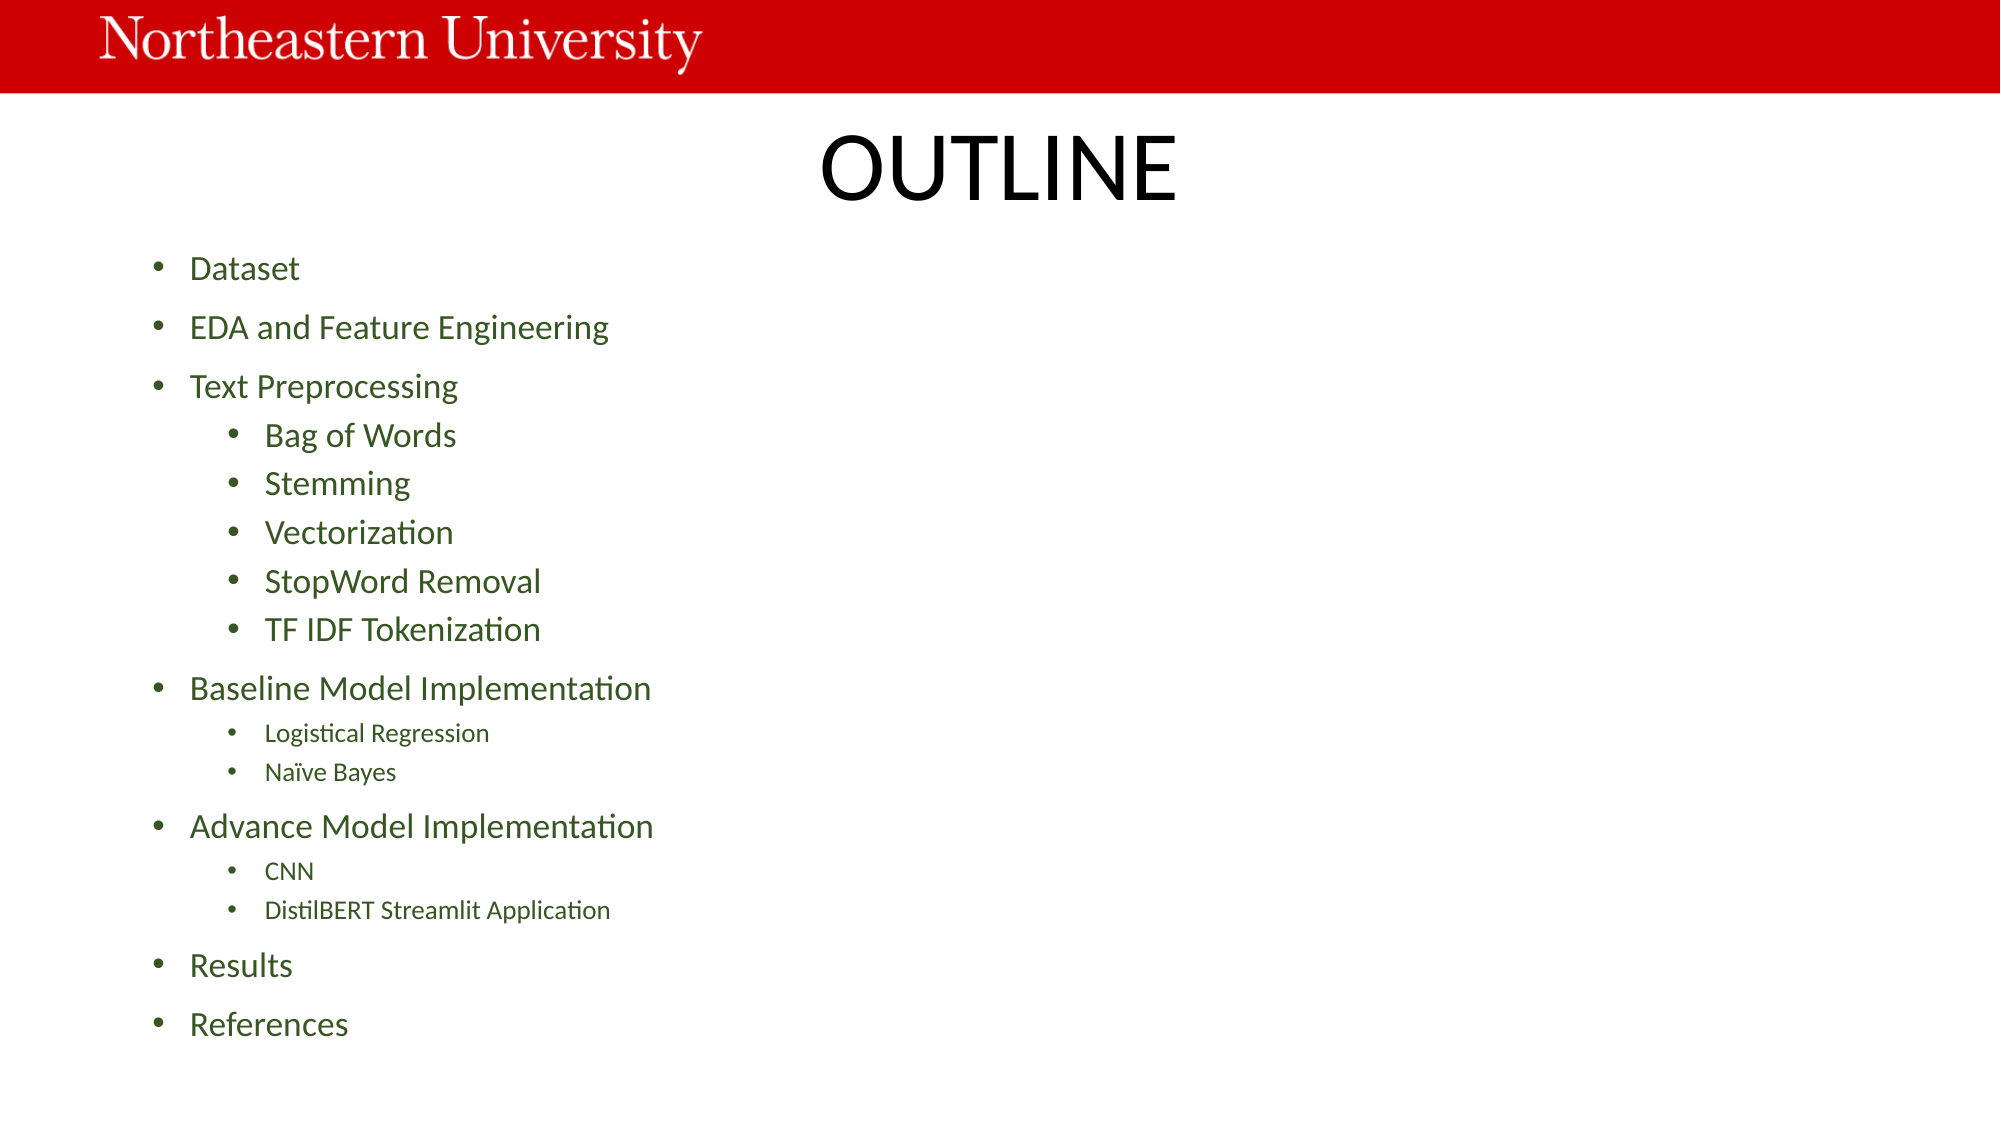

# OUTLINE
Dataset
EDA and Feature Engineering
Text Preprocessing
Bag of Words
Stemming
Vectorization
StopWord Removal
TF IDF Tokenization
Baseline Model Implementation
Logistical Regression
Naïve Bayes
Advance Model Implementation
CNN
DistilBERT Streamlit Application
Results
References